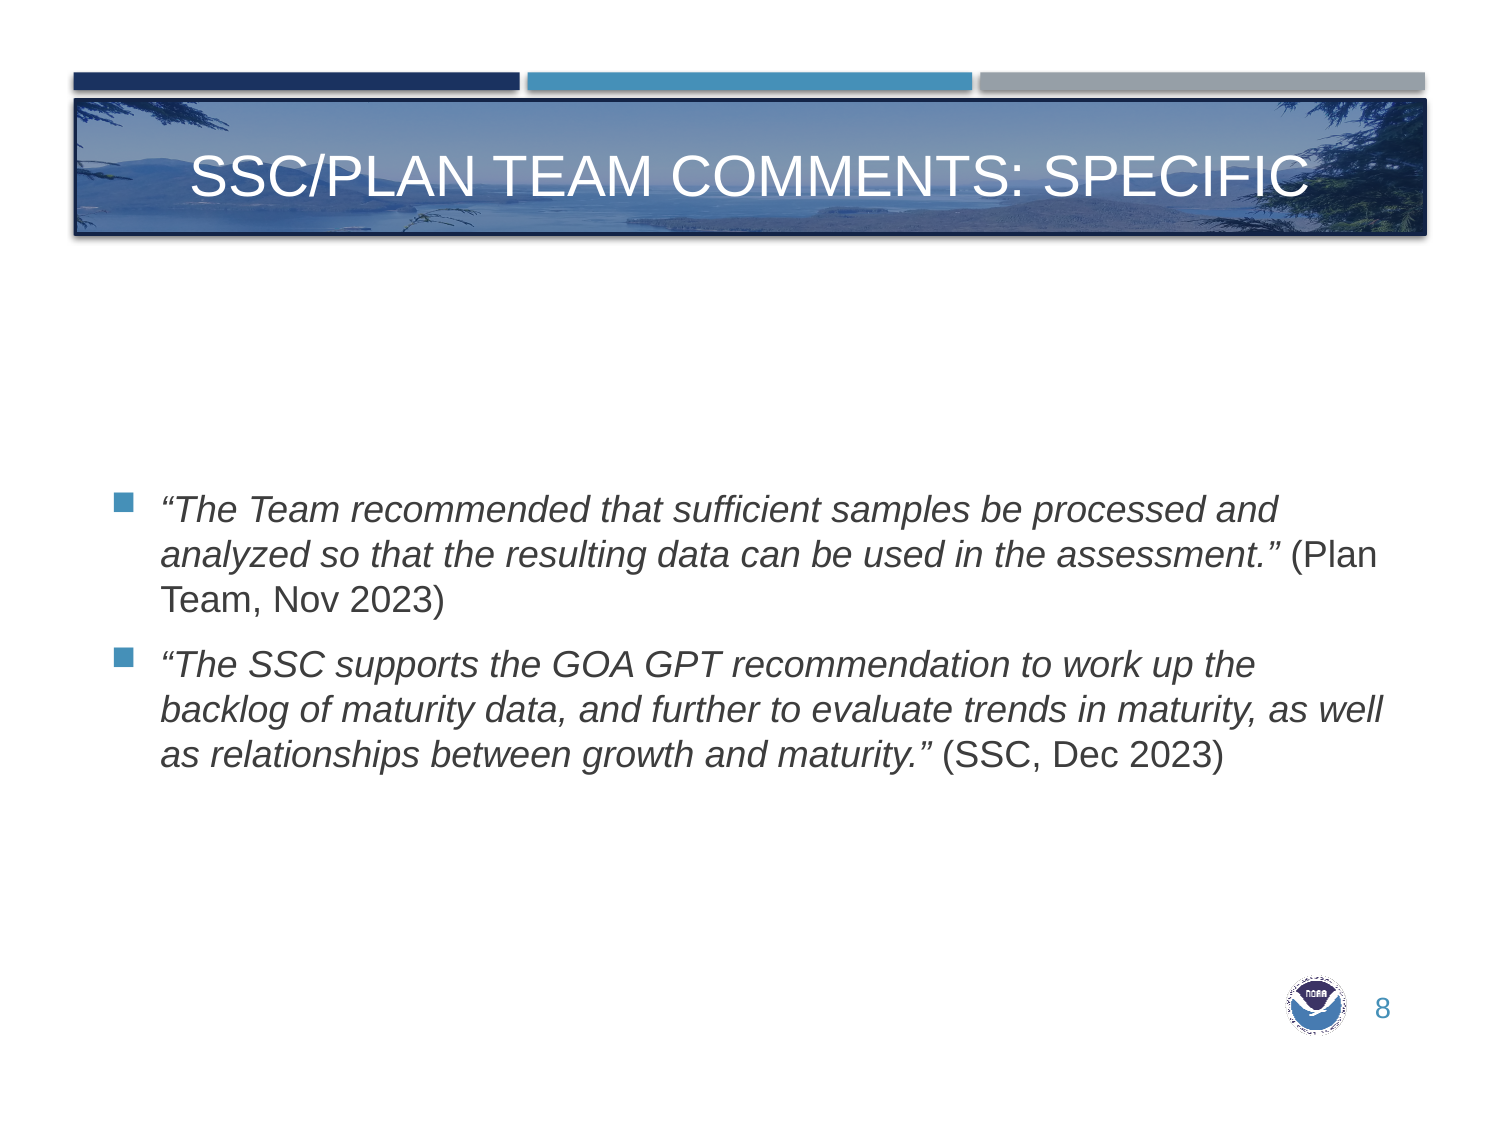

# Ssc/plan team comments: specific
“The Team recommended that sufficient samples be processed and analyzed so that the resulting data can be used in the assessment.” (Plan Team, Nov 2023)
“The SSC supports the GOA GPT recommendation to work up the backlog of maturity data, and further to evaluate trends in maturity, as well as relationships between growth and maturity.” (SSC, Dec 2023)

8